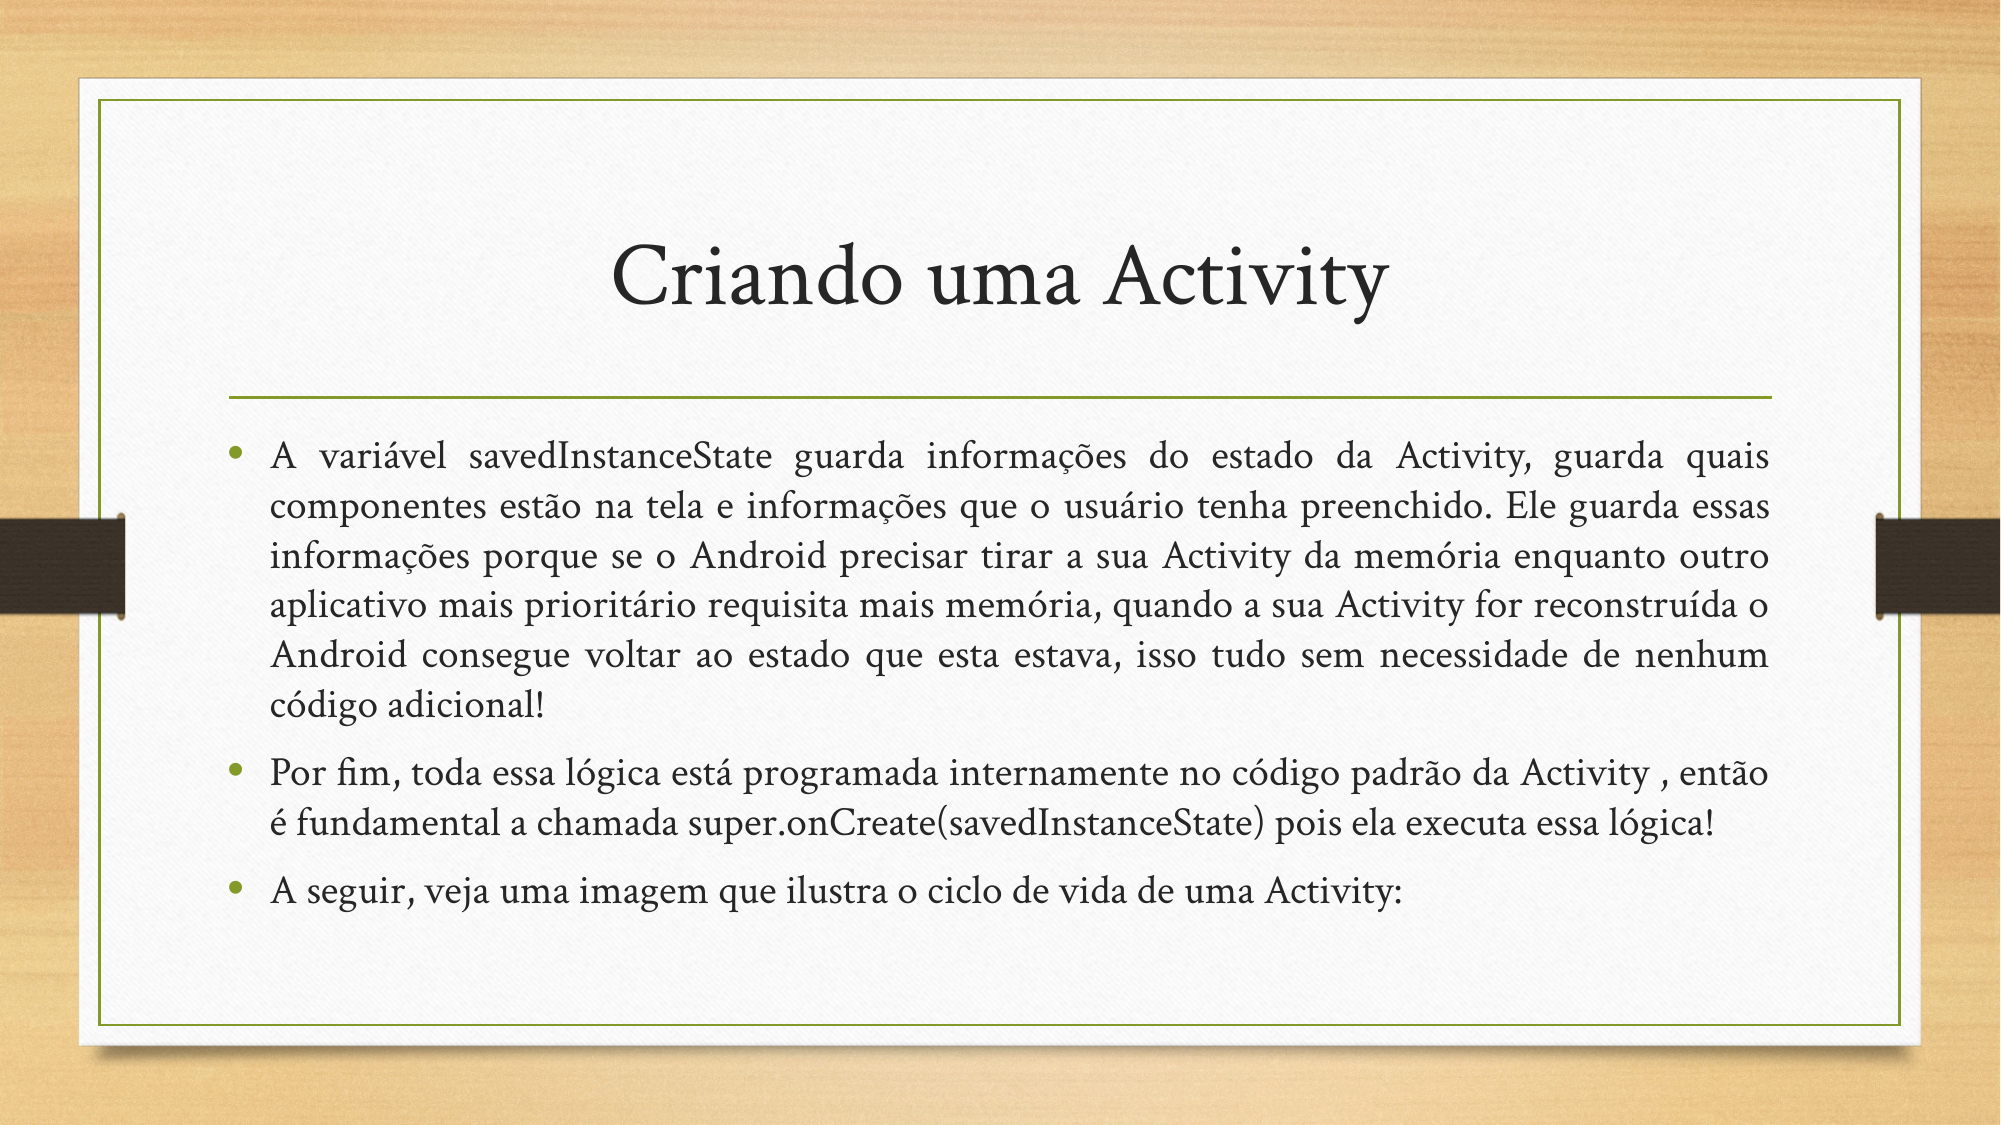

# Criando uma Activity
A variável savedInstanceState guarda informações do estado da Activity, guarda quais componentes estão na tela e informações que o usuário tenha preenchido. Ele guarda essas informações porque se o Android precisar tirar a sua Activity da memória enquanto outro aplicativo mais prioritário requisita mais memória, quando a sua Activity for reconstruída o Android consegue voltar ao estado que esta estava, isso tudo sem necessidade de nenhum código adicional!
Por fim, toda essa lógica está programada internamente no código padrão da Activity , então é fundamental a chamada super.onCreate(savedInstanceState) pois ela executa essa lógica!
A seguir, veja uma imagem que ilustra o ciclo de vida de uma Activity: